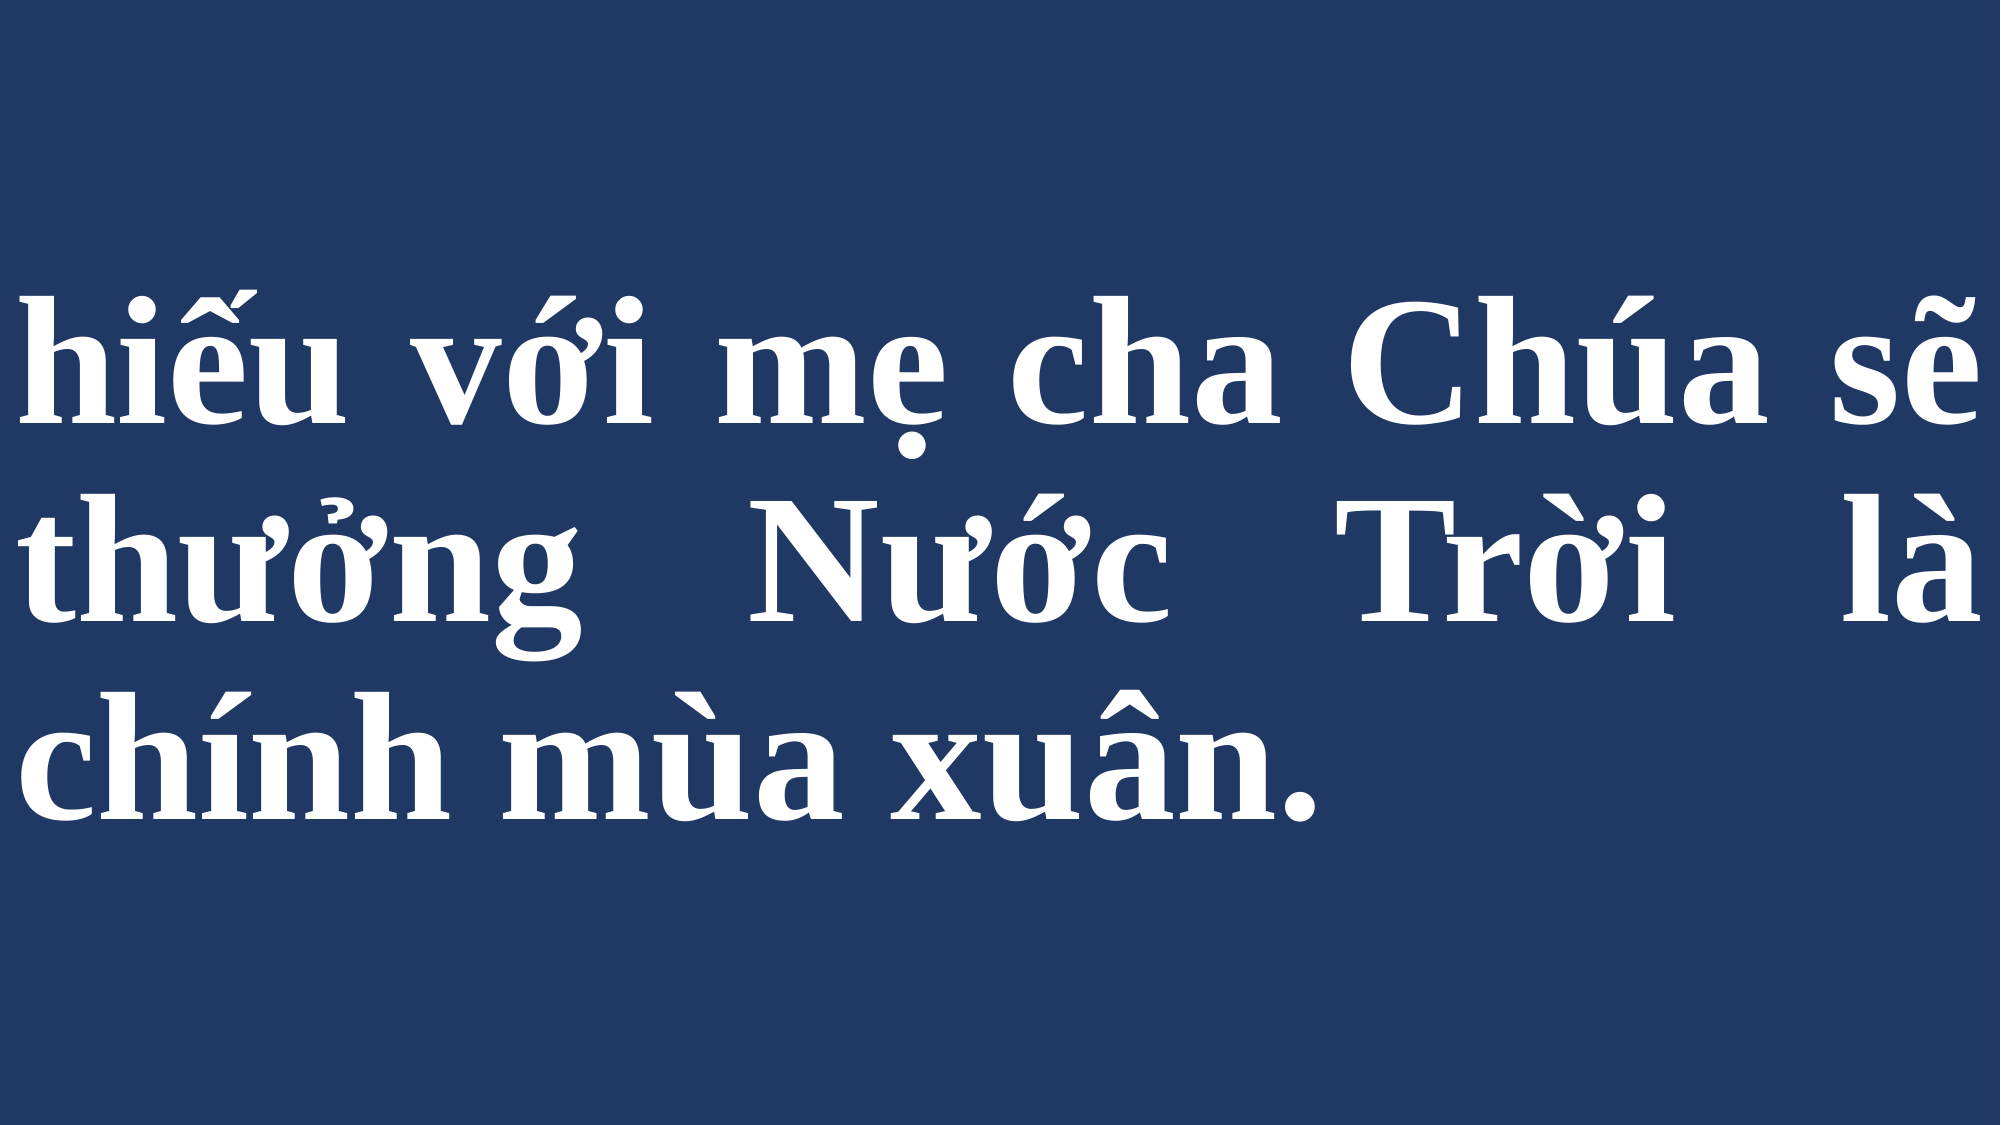

# hiếu với mẹ cha Chúa sẽ thưởng Nước Trời là chính mùa xuân.